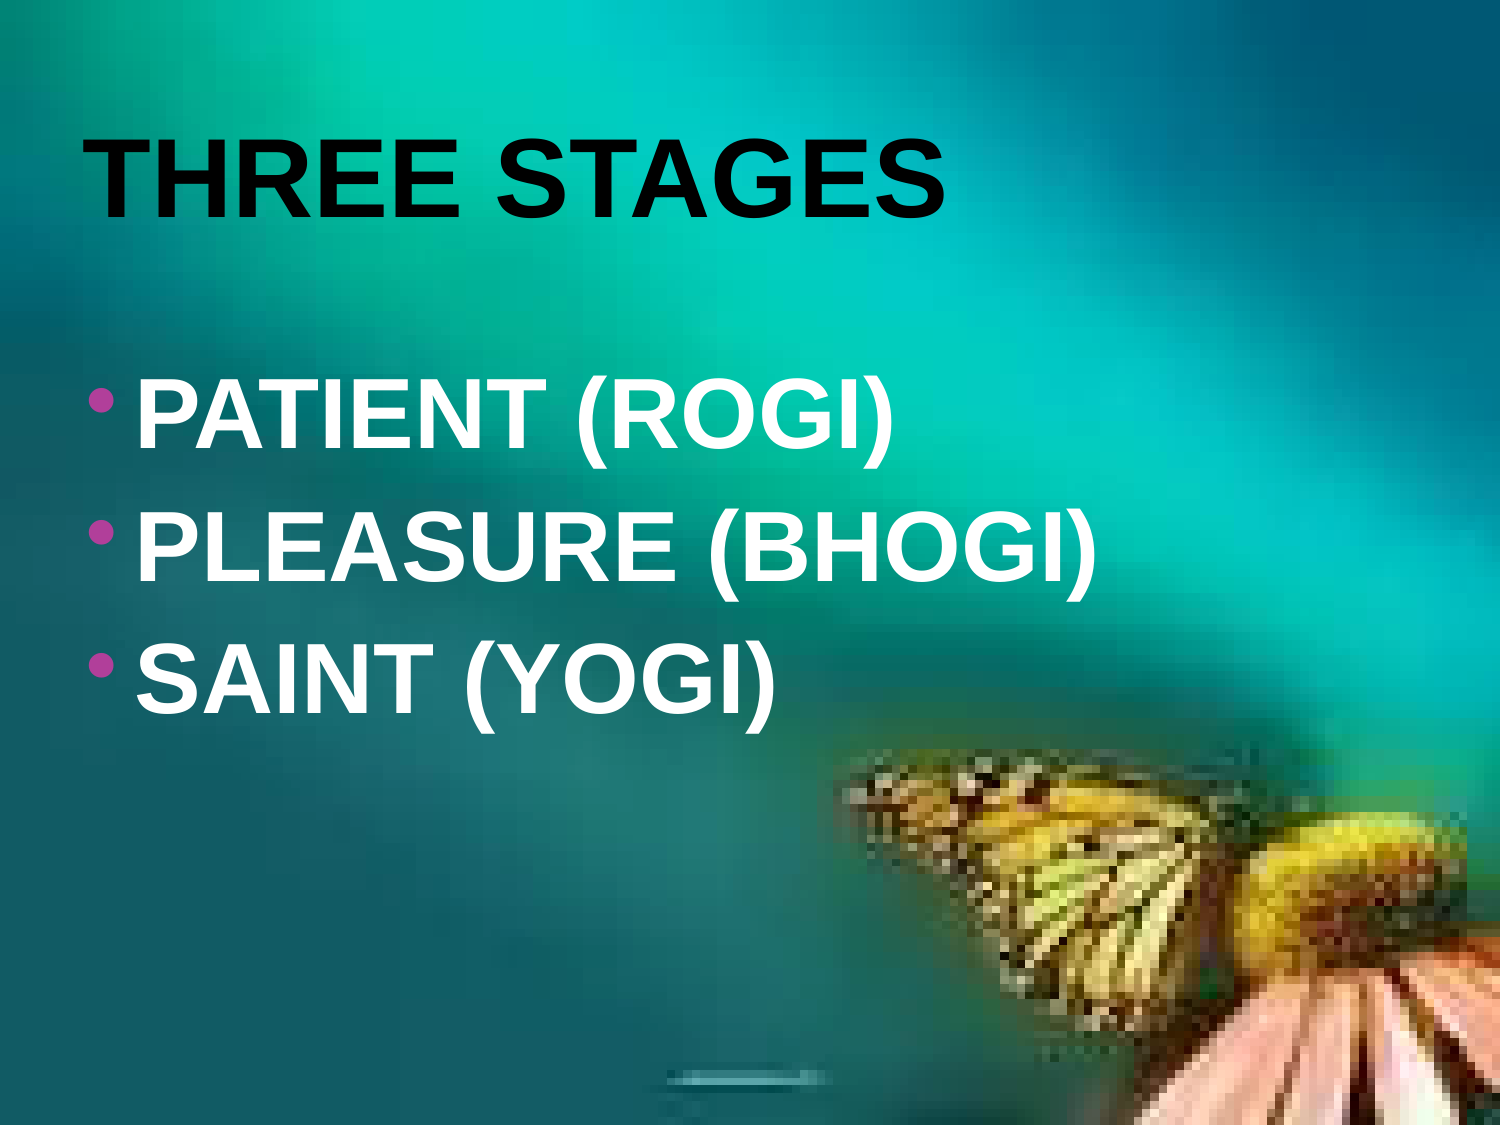

# THREE STAGES

PATIENT (ROGI)
PLEASURE (BHOGI)
SAINT (YOGI)

66
3 TABLETS